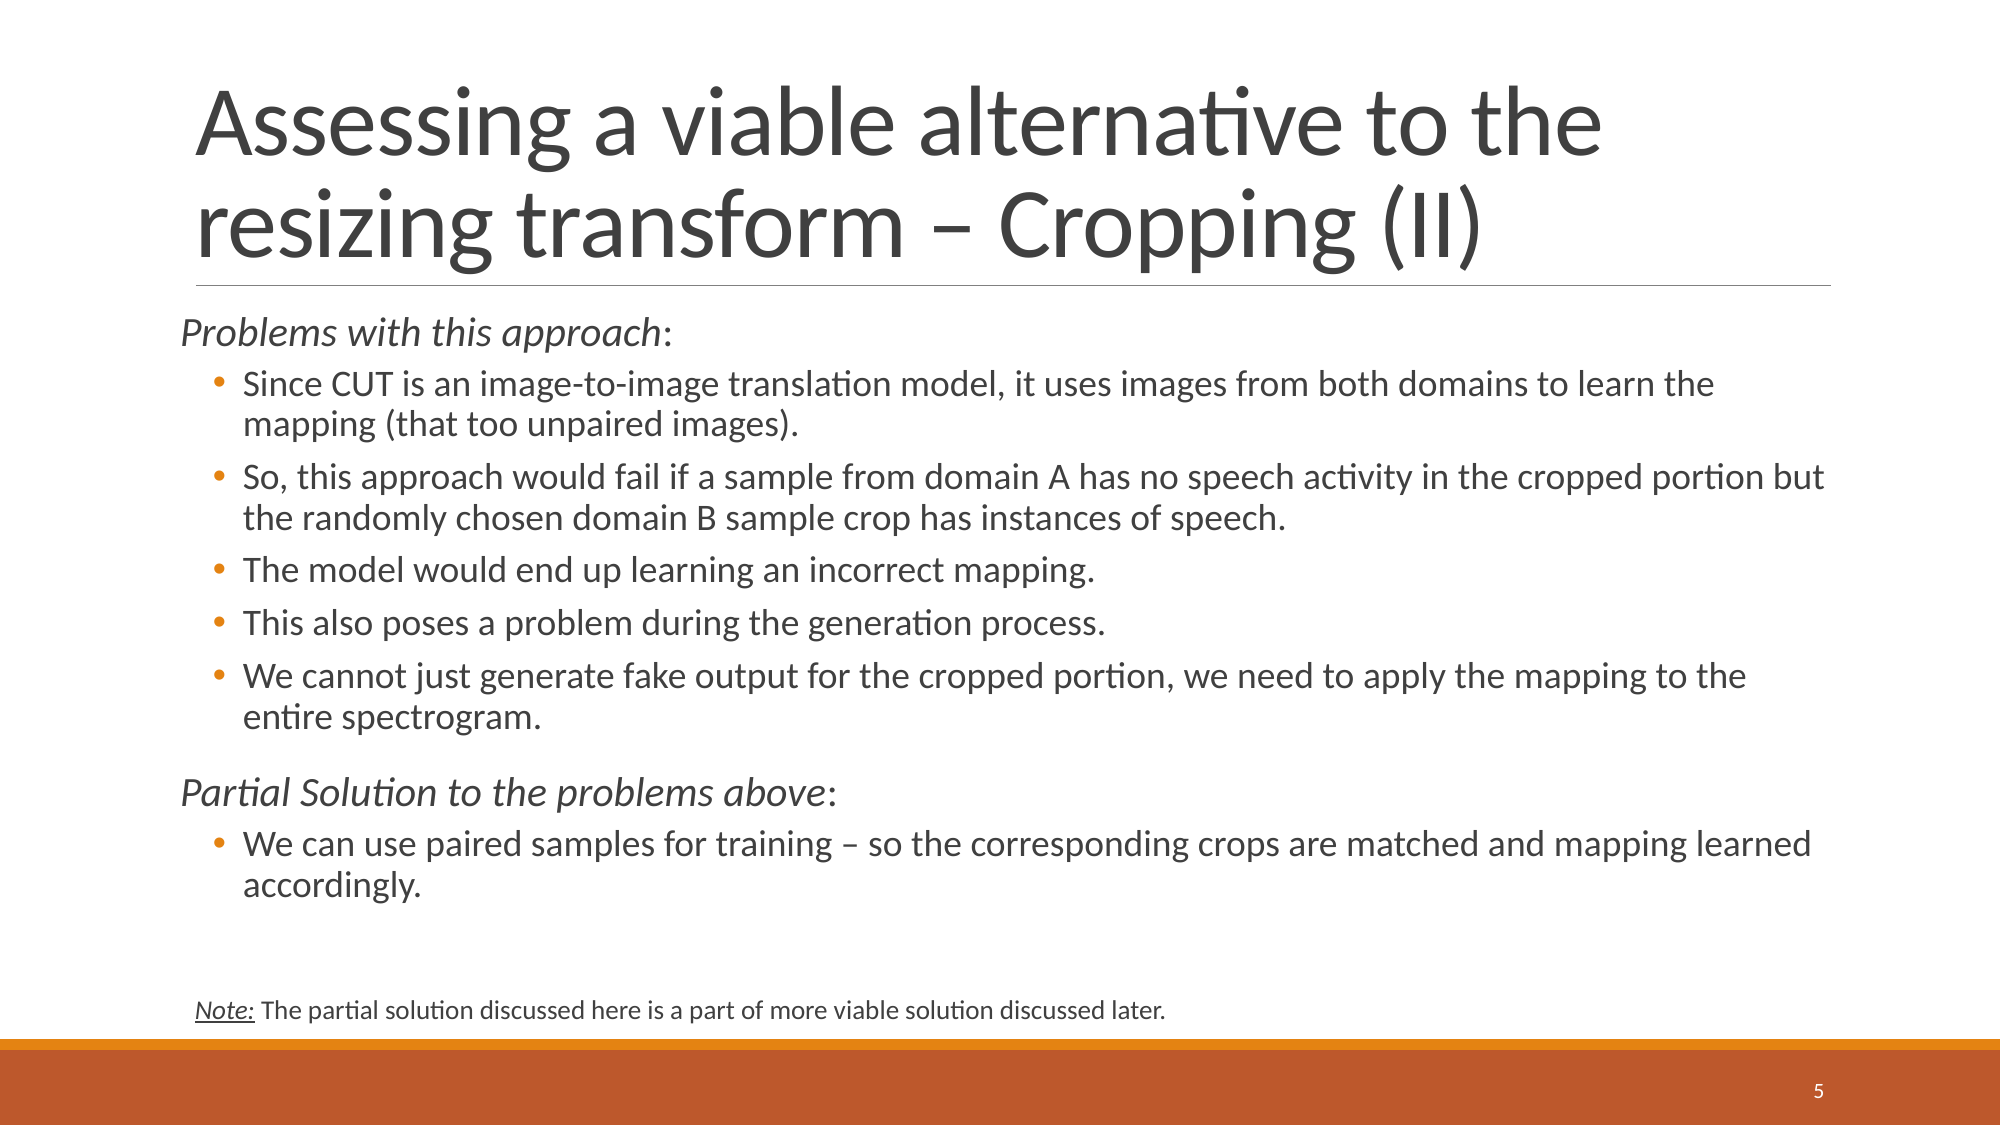

# Assessing a viable alternative to the resizing transform – Cropping (II)
Problems with this approach:
Since CUT is an image-to-image translation model, it uses images from both domains to learn the mapping (that too unpaired images).
So, this approach would fail if a sample from domain A has no speech activity in the cropped portion but the randomly chosen domain B sample crop has instances of speech.
The model would end up learning an incorrect mapping.
This also poses a problem during the generation process.
We cannot just generate fake output for the cropped portion, we need to apply the mapping to the entire spectrogram.
Partial Solution to the problems above:
We can use paired samples for training – so the corresponding crops are matched and mapping learned accordingly.
Note: The partial solution discussed here is a part of more viable solution discussed later.
5